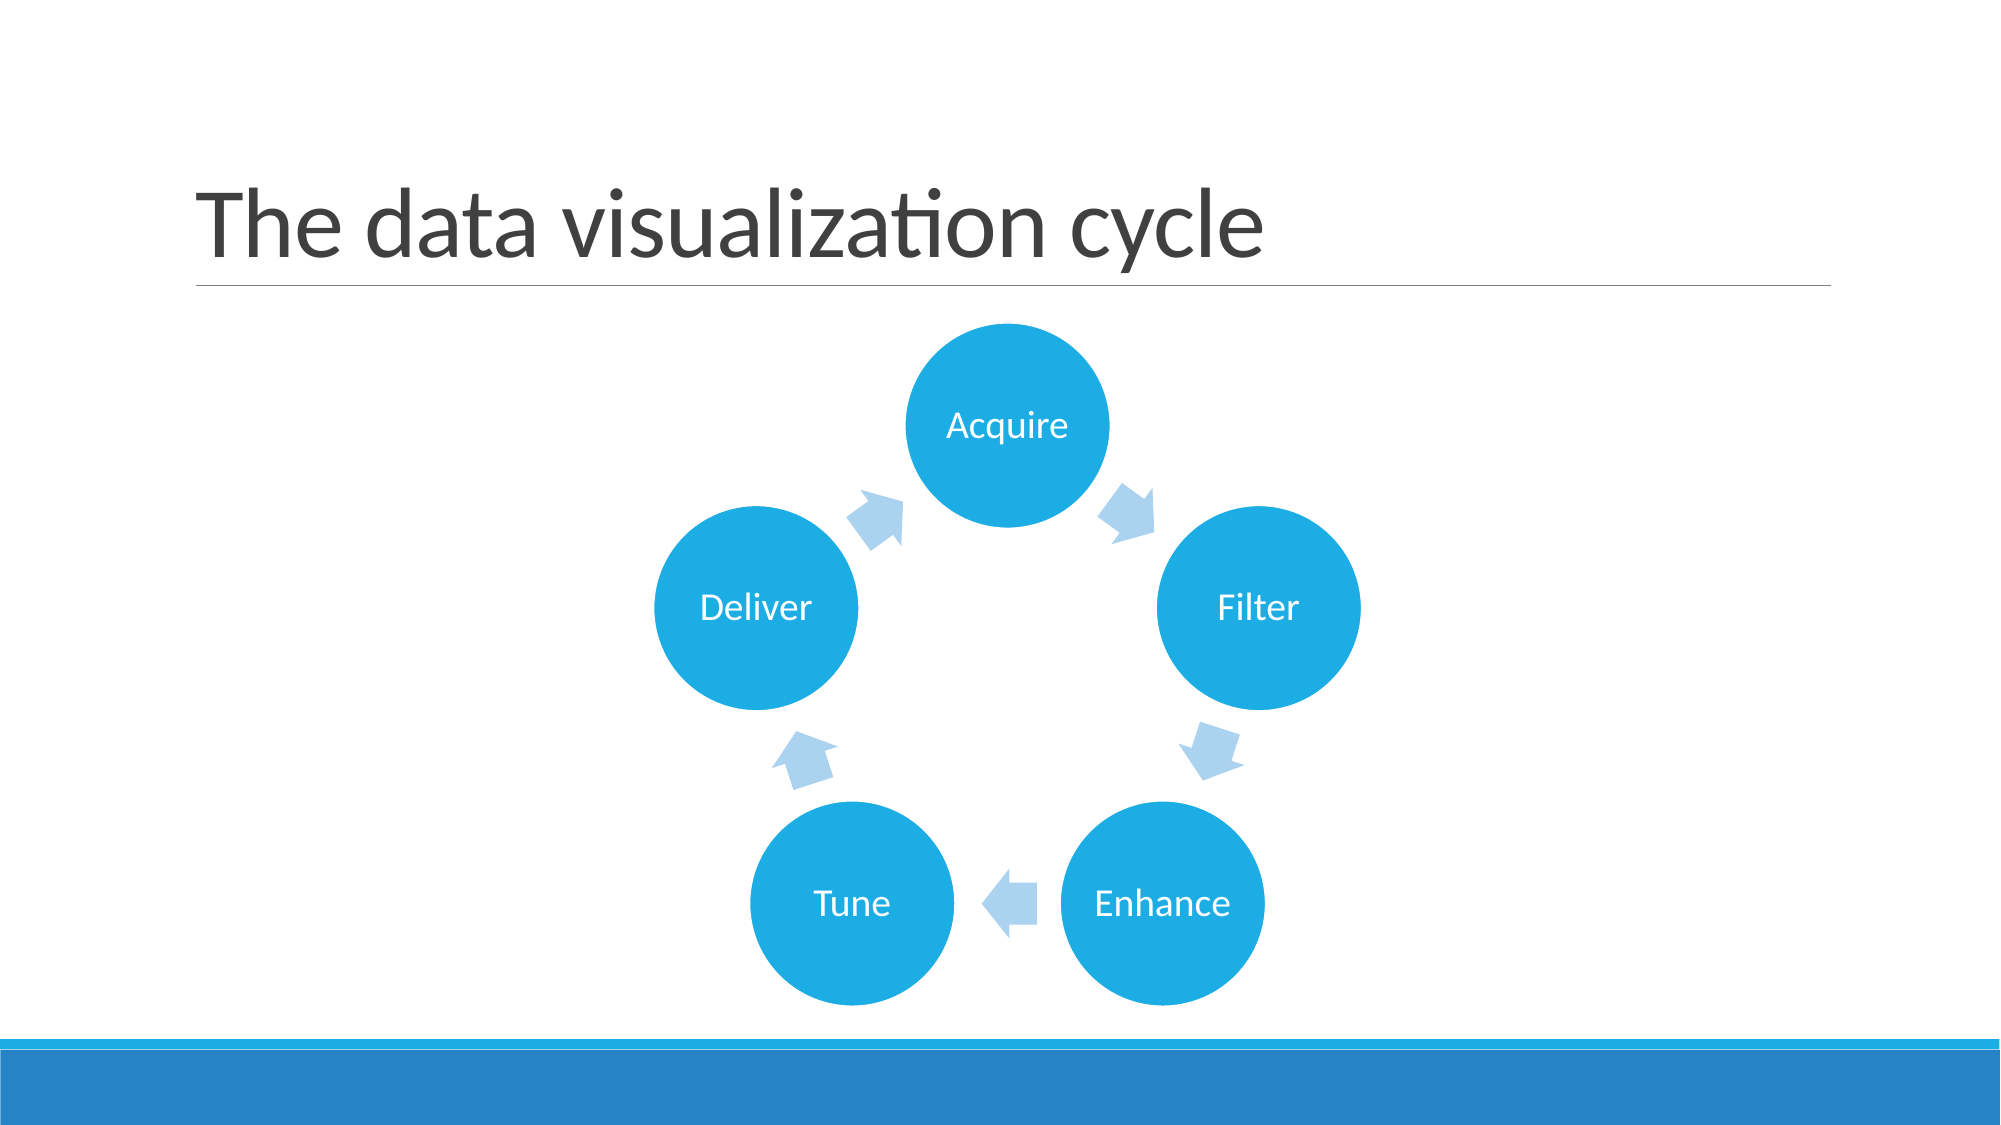

# The data visualization cycle
Acquire

Filter

Enhance

Tune

Deliver